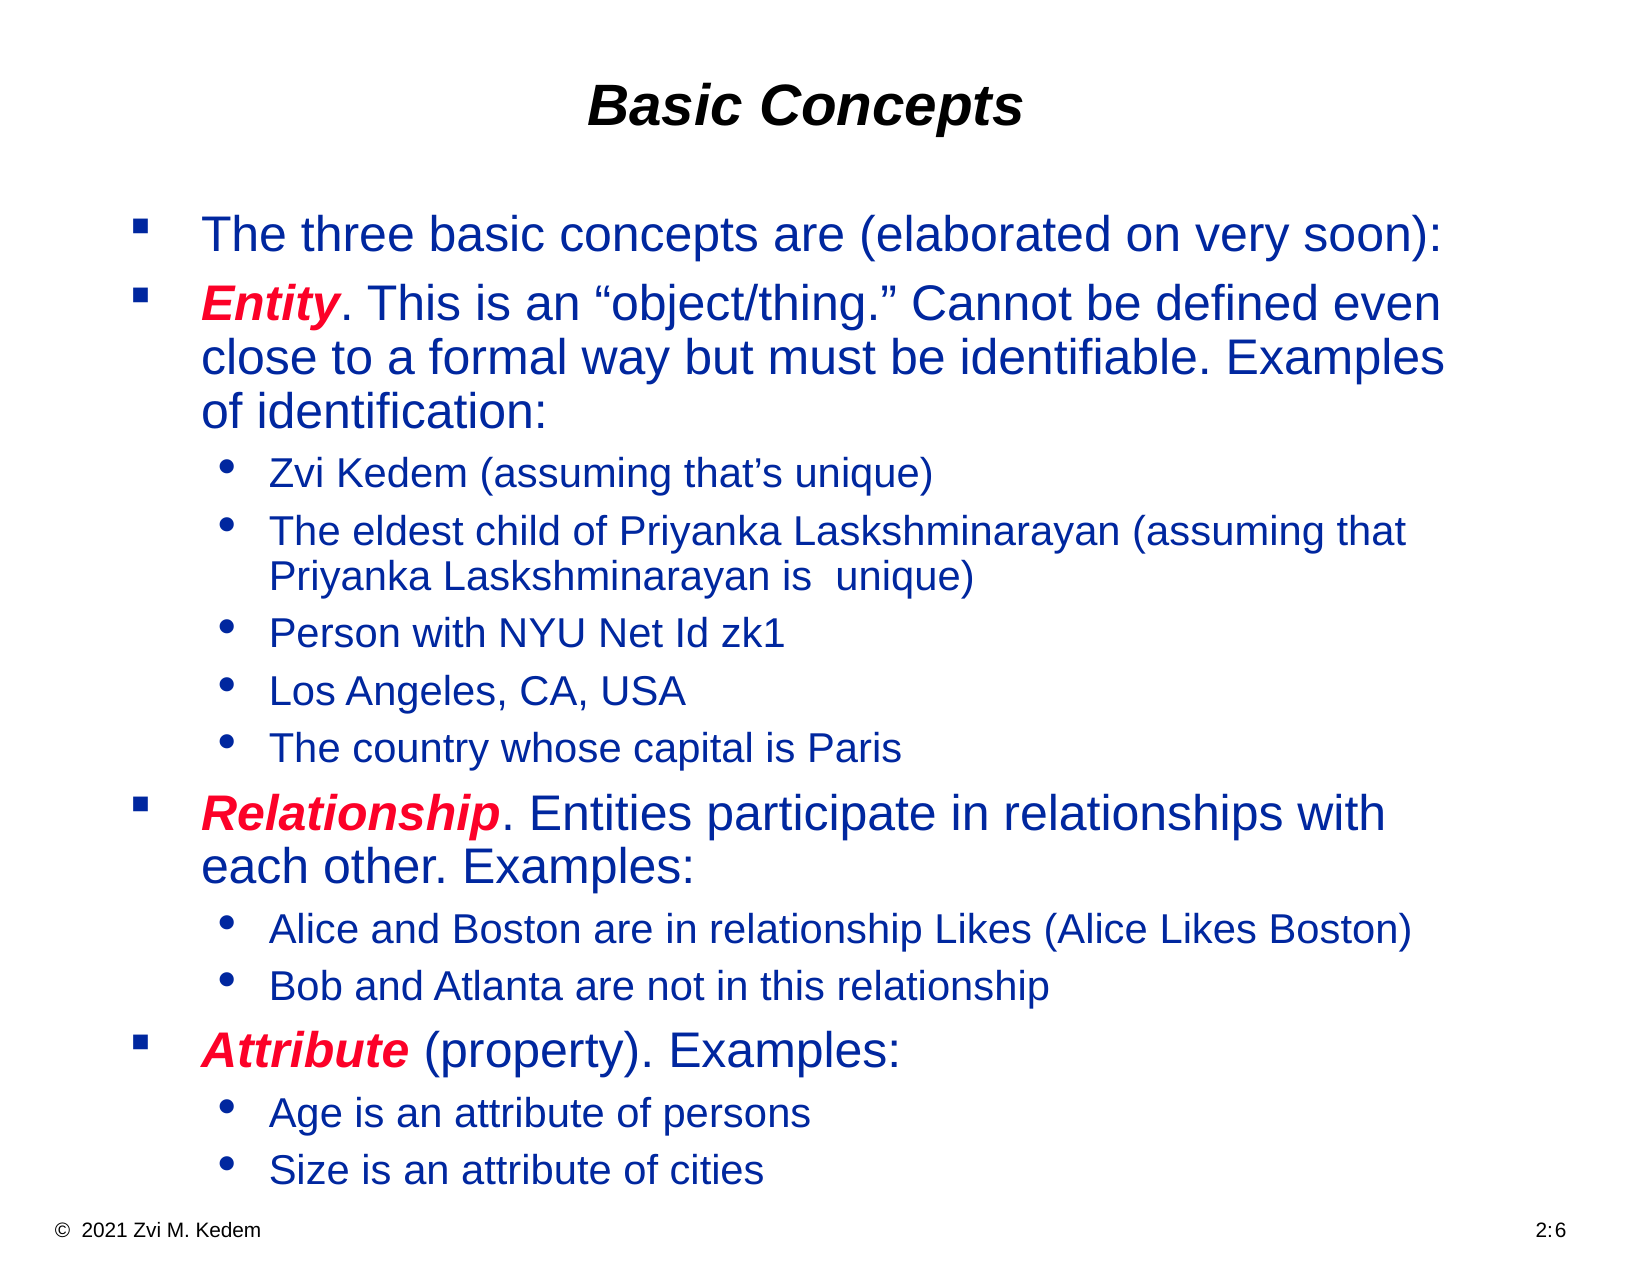

# Basic Concepts
The three basic concepts are (elaborated on very soon):
Entity. This is an “object/thing.” Cannot be defined even close to a formal way but must be identifiable. Examples of identification:
Zvi Kedem (assuming that’s unique)
The eldest child of Priyanka Laskshminarayan (assuming that Priyanka Laskshminarayan is  unique)
Person with NYU Net Id zk1
Los Angeles, CA, USA
The country whose capital is Paris
Relationship. Entities participate in relationships with each other. Examples:
Alice and Boston are in relationship Likes (Alice Likes Boston)
Bob and Atlanta are not in this relationship
Attribute (property). Examples:
Age is an attribute of persons
Size is an attribute of cities